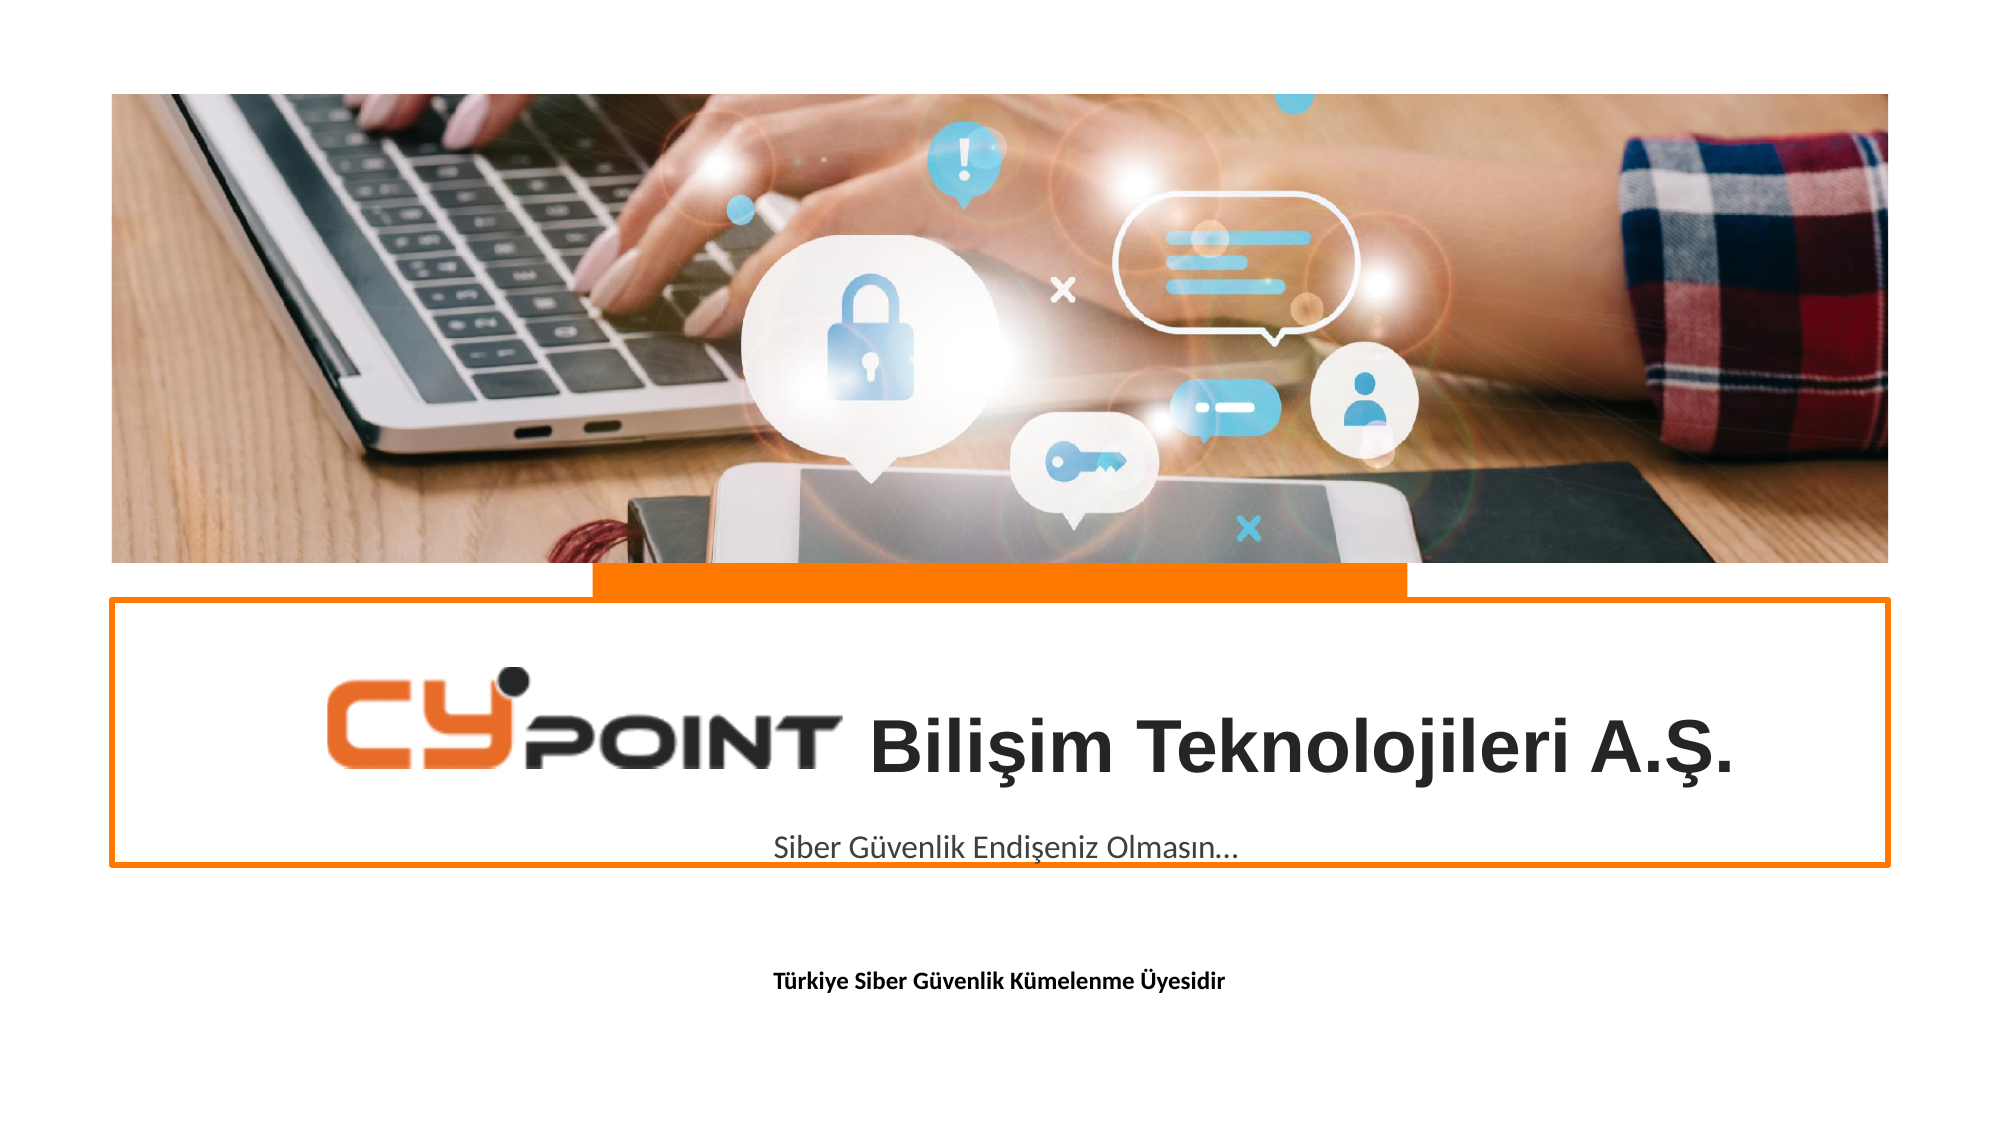

Bilişim Teknolojileri A.Ş.
Siber Güvenlik Endişeniz Olmasın…

Türkiye Siber Güvenlik Kümelenme Üyesidir